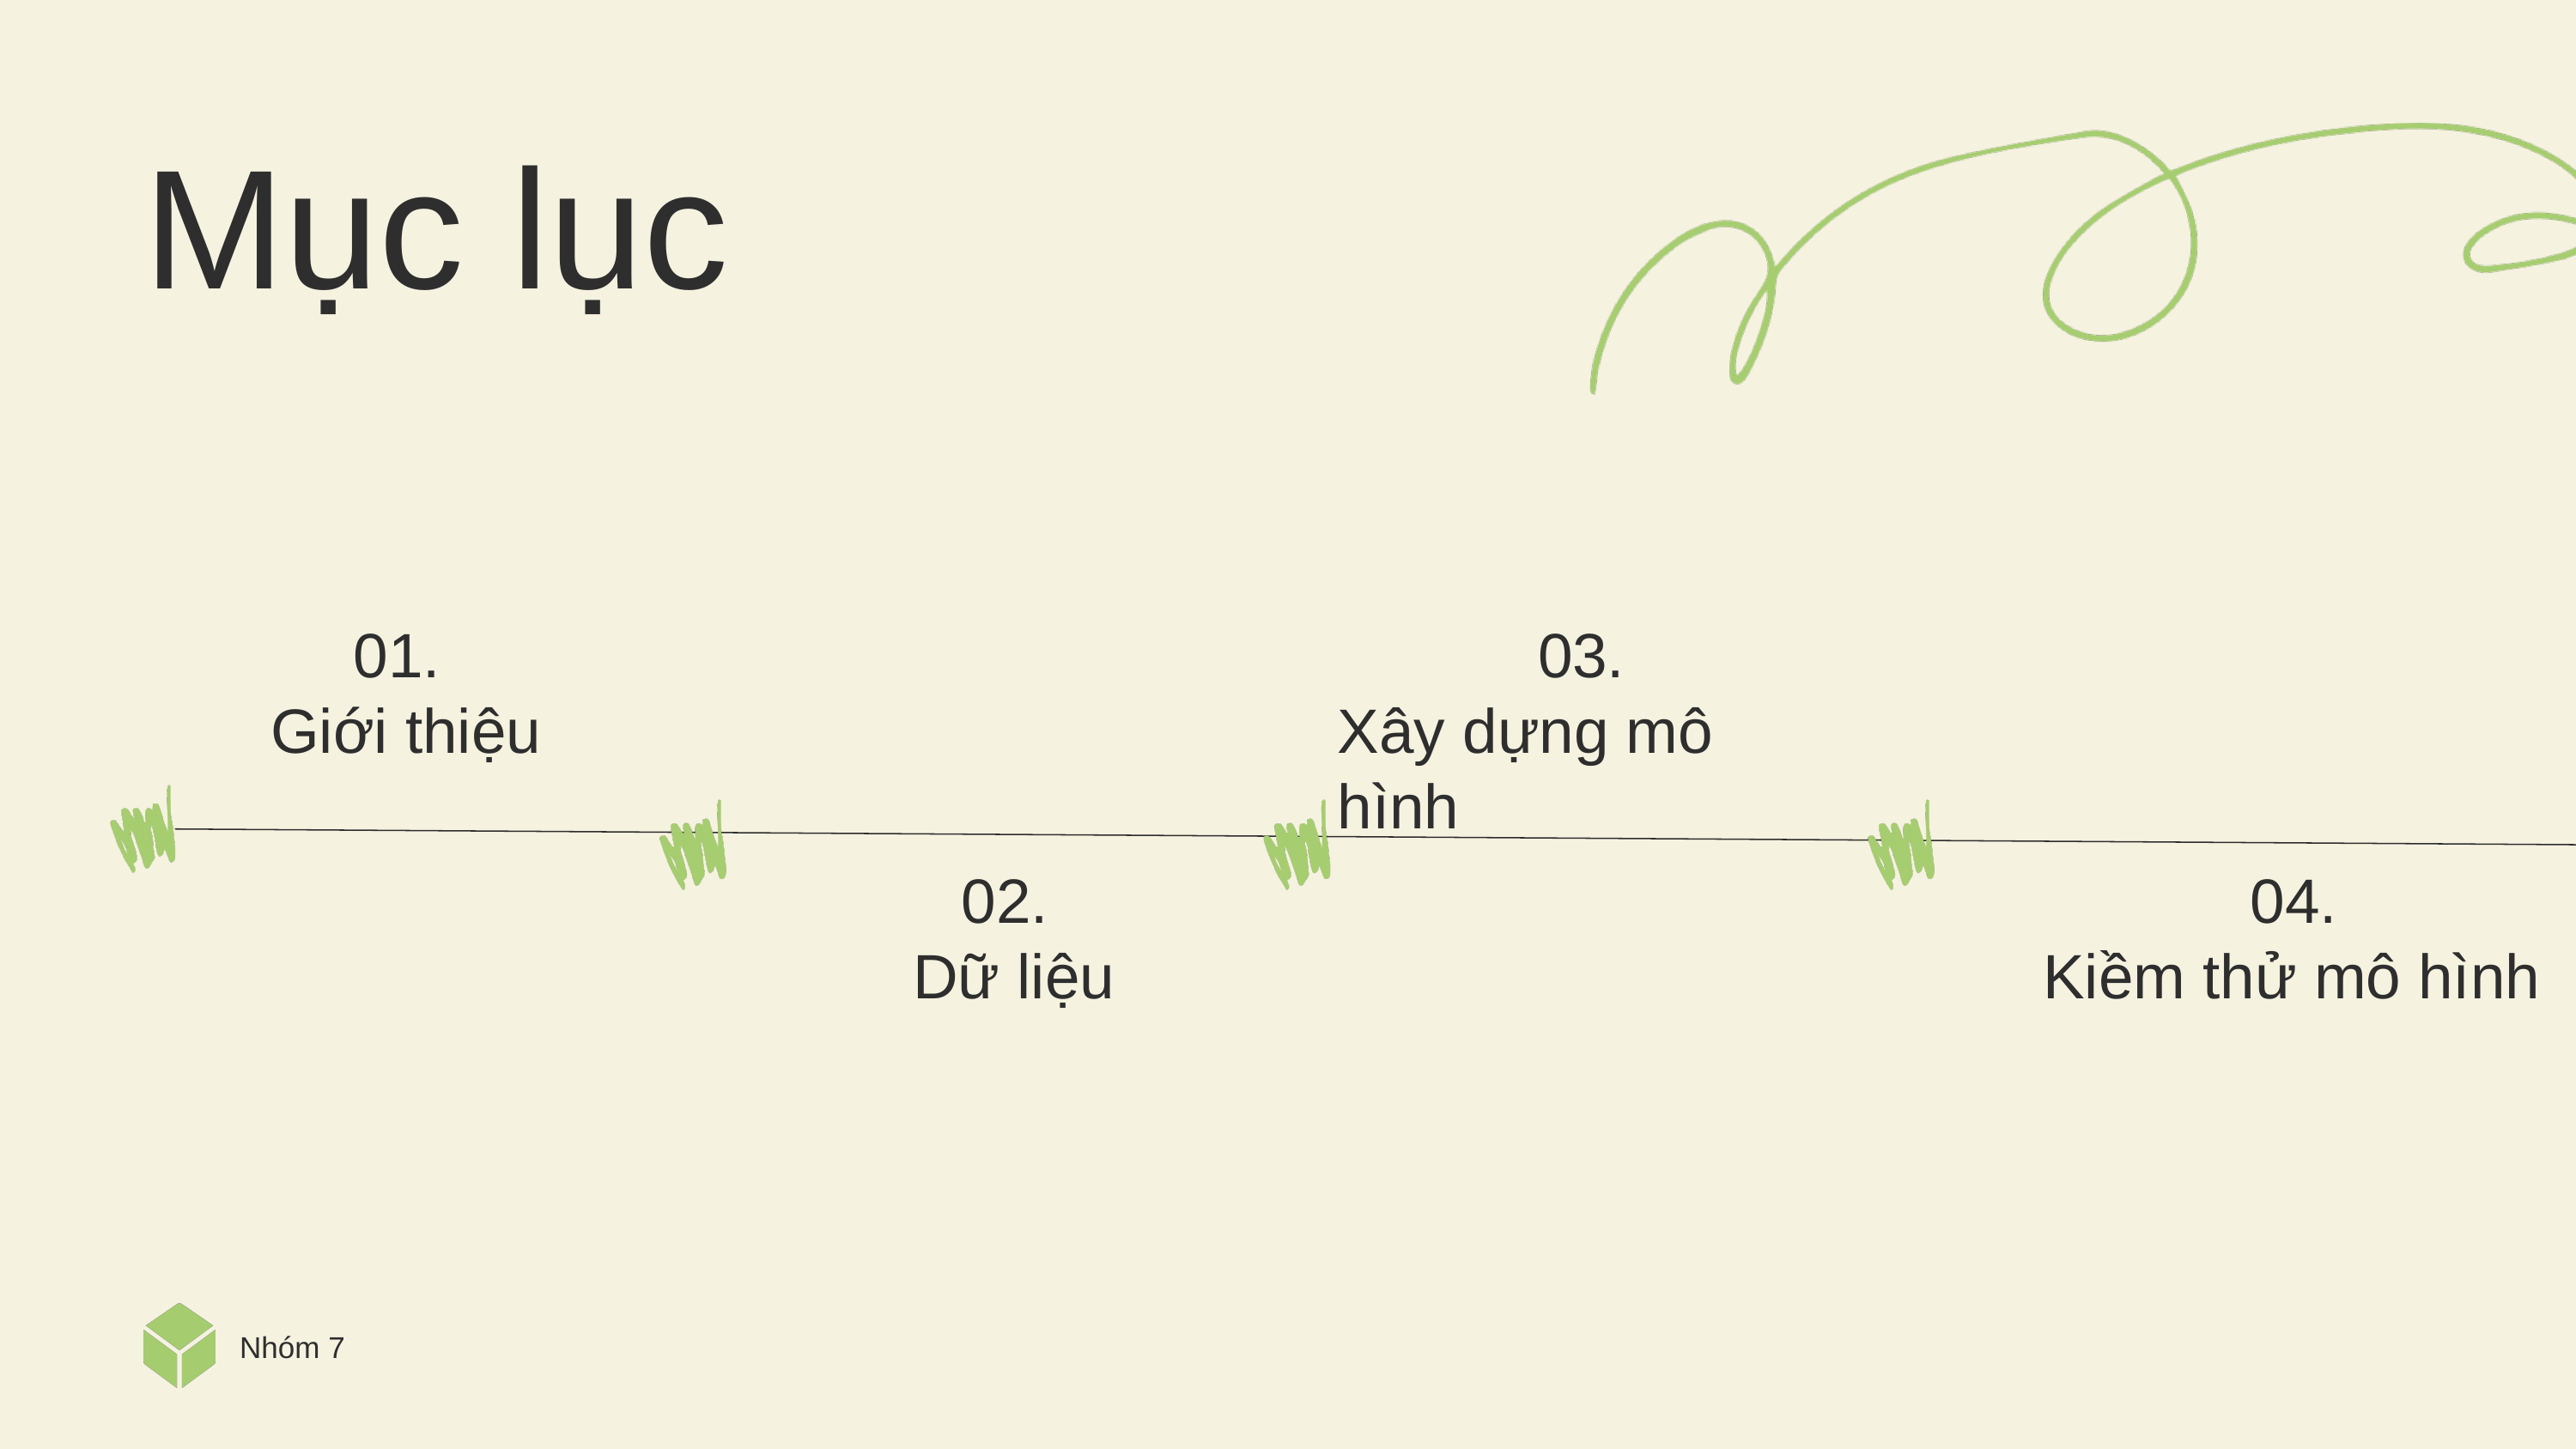

Mục lục
01.
Giới thiệu
03.
Xây dựng mô hình

02.
Dữ liệu
04.
Kiềm thử mô hình

Nhóm 7